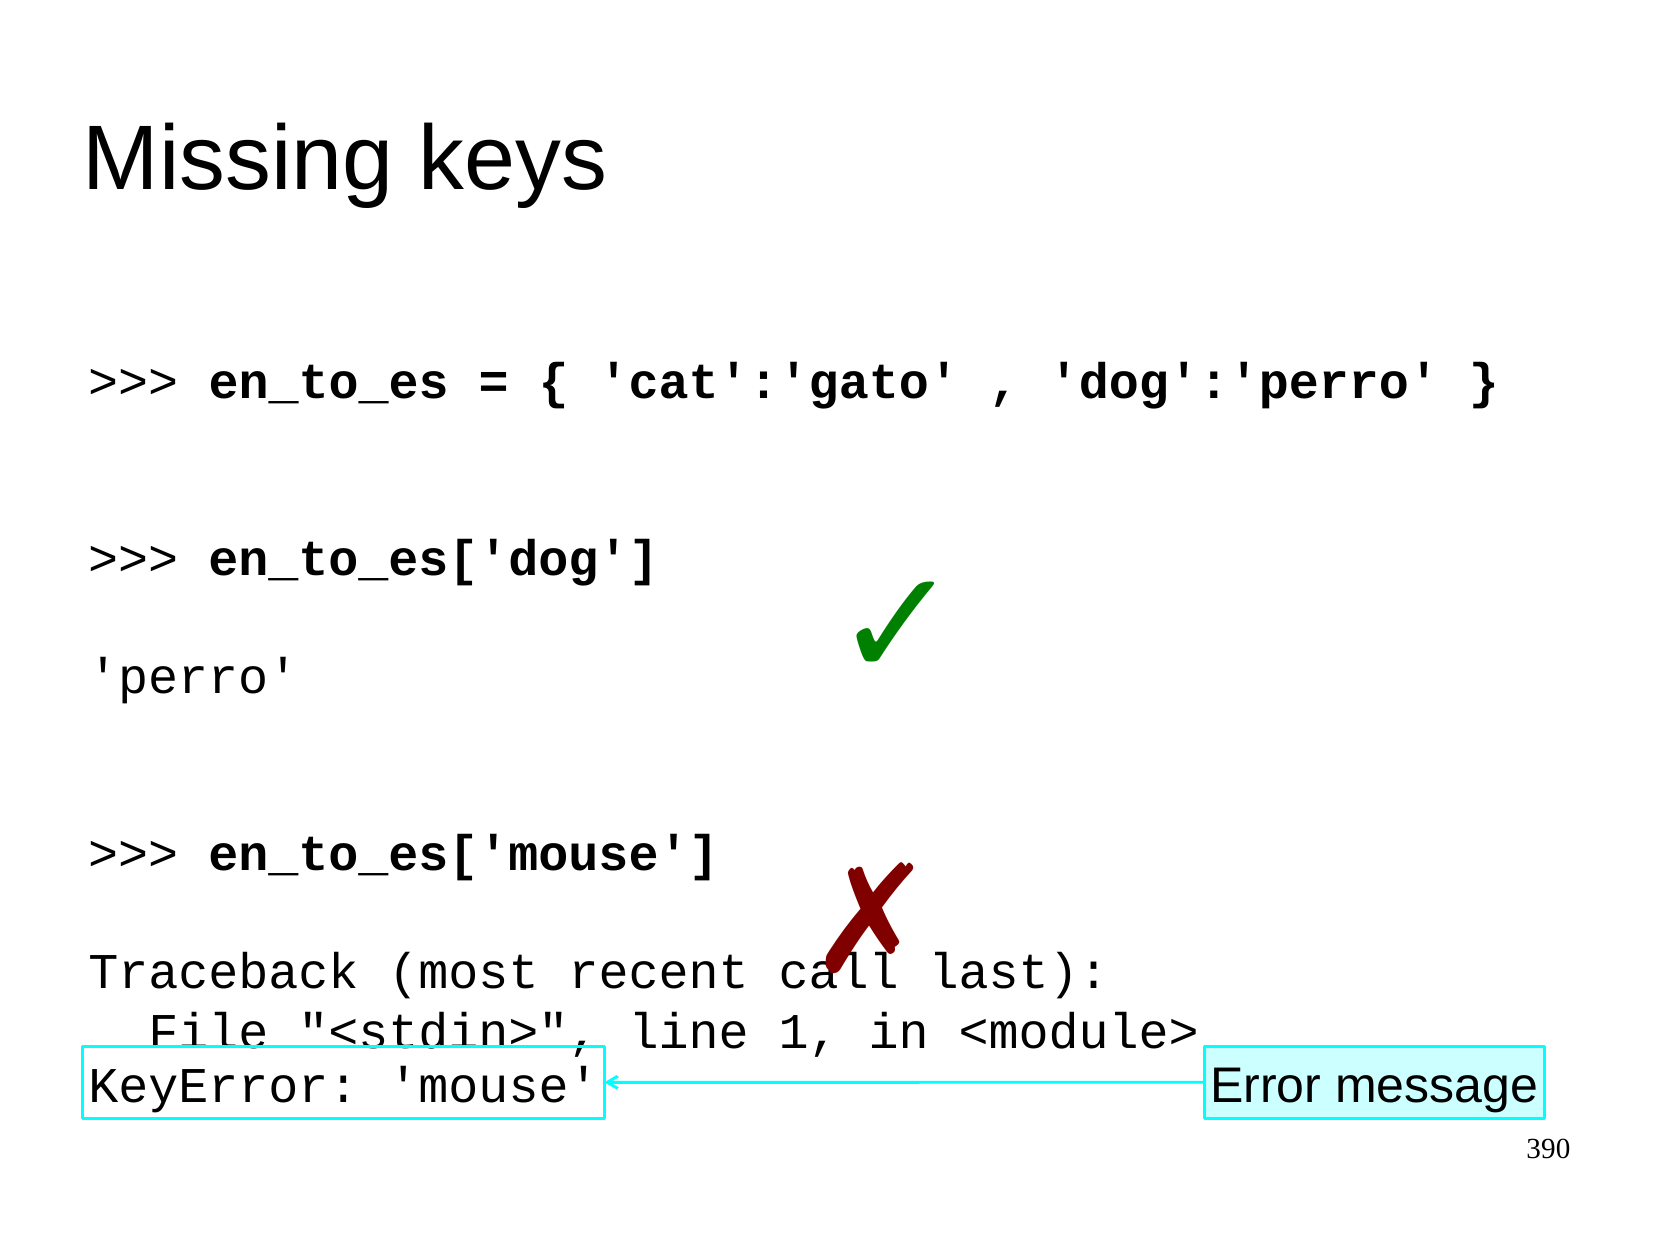

Missing keys
>>>
en_to_es = { 'cat':'gato' , 'dog':'perro' }
>>>
en_to_es['dog']
✓
'perro'
>>>
en_to_es['mouse']
✗
Traceback (most recent call last):
  File "<stdin>", line 1, in <module>
Error message
KeyError: 'mouse'
390